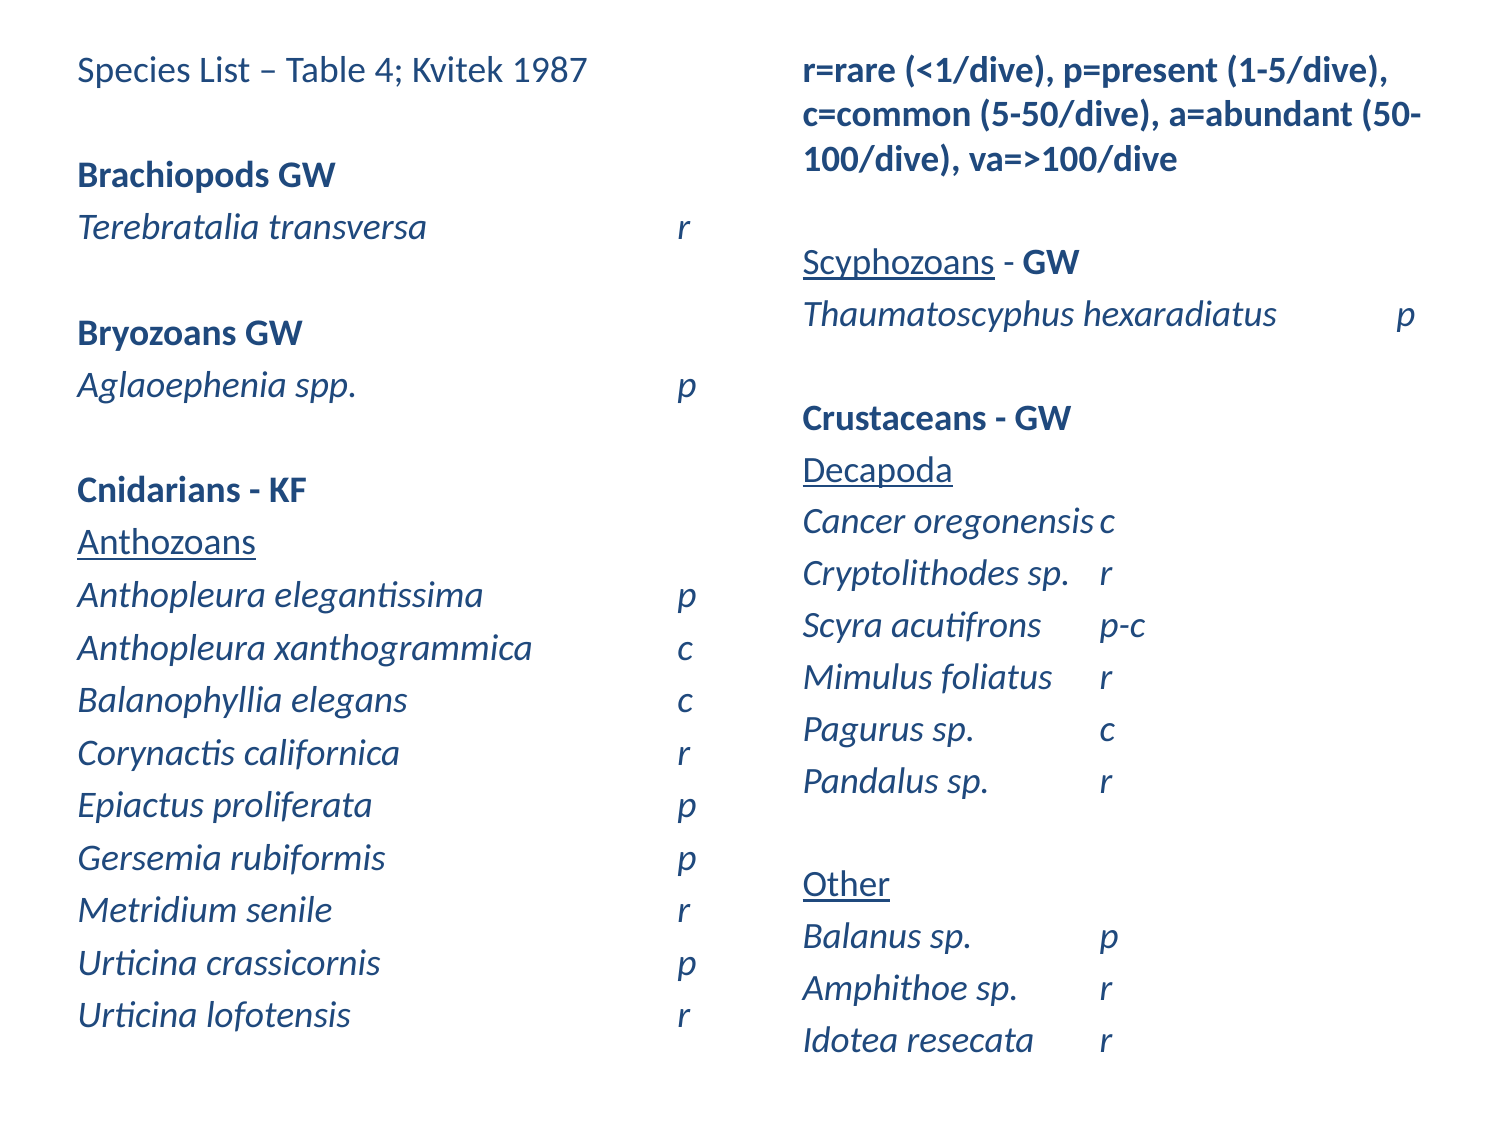

Species List – Table 4; Kvitek 1987

Brachiopods GW
Terebratalia transversa		r

Bryozoans GW
Aglaoephenia spp.			p

Cnidarians - KF
Anthozoans
Anthopleura elegantissima		p
Anthopleura xanthogrammica	c
Balanophyllia elegans		c
Corynactis californica		r
Epiactus proliferata			p
Gersemia rubiformis		p
Metridium senile			r
Urticina crassicornis		p
Urticina lofotensis			r
r=rare (<1/dive), p=present (1-5/dive), c=common (5-50/dive), a=abundant (50-100/dive), va=>100/dive

Scyphozoans - GW
Thaumatoscyphus hexaradiatus	p

Crustaceans - GW
Decapoda
Cancer oregonensis			c
Cryptolithodes sp.			r
Scyra acutifrons			p-c
Mimulus foliatus			r
Pagurus sp.			c
Pandalus sp.			r

Other
Balanus sp.			p
Amphithoe sp.			r
Idotea resecata			r